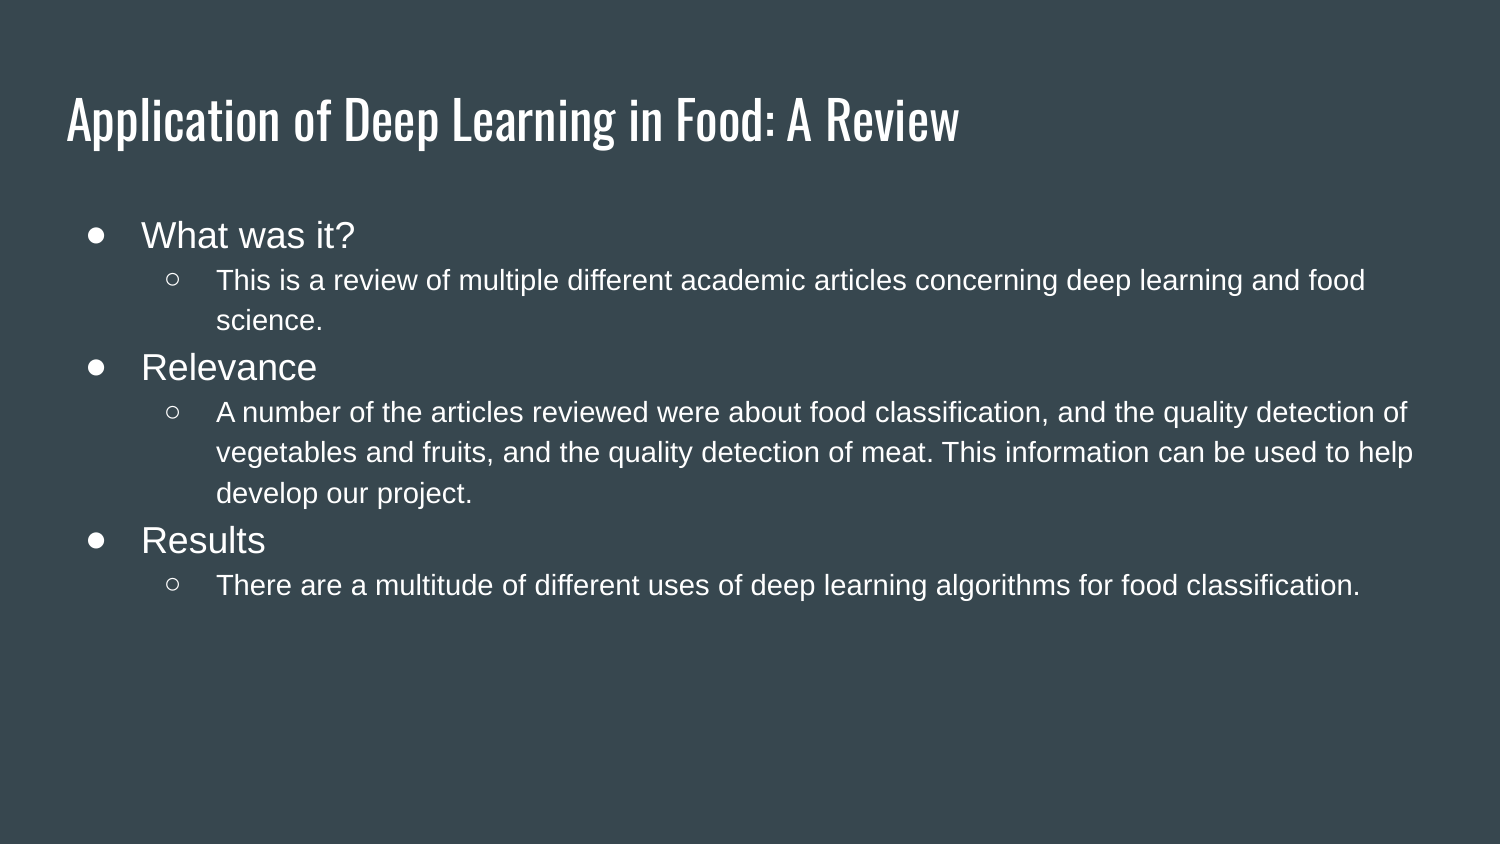

# Application of Deep Learning in Food: A Review
What was it?
This is a review of multiple different academic articles concerning deep learning and food science.
Relevance
A number of the articles reviewed were about food classification, and the quality detection of vegetables and fruits, and the quality detection of meat. This information can be used to help develop our project.
Results
There are a multitude of different uses of deep learning algorithms for food classification.